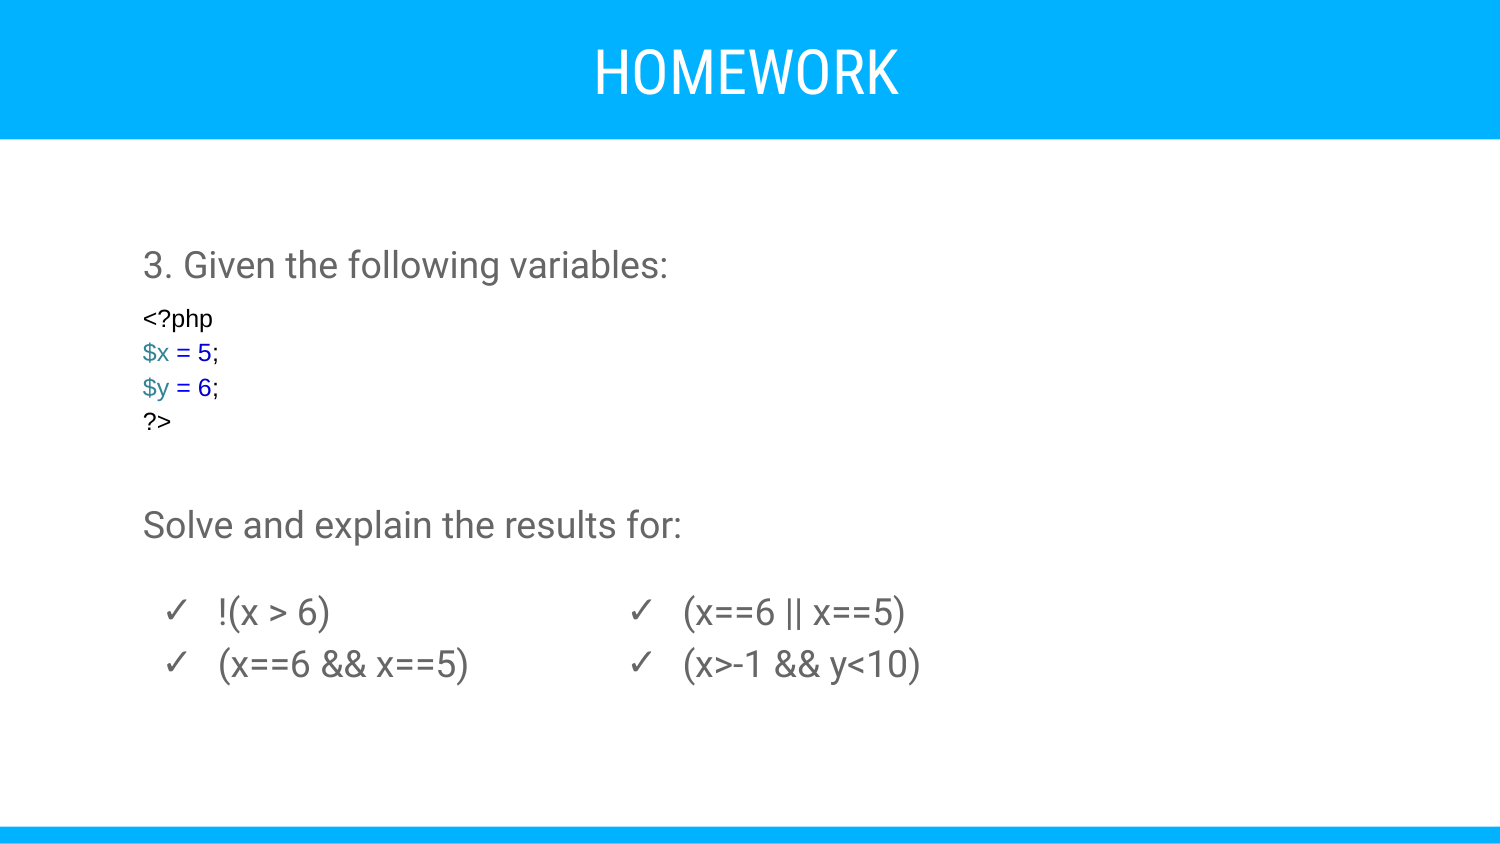

HOMEWORK
3. Given the following variables:

<?php
$x = 5;
$y = 6;
?>

Solve and explain the results for:
!(x > 6)
(x==6 && x==5)
(x==6 || x==5)
(x>-1 && y<10)